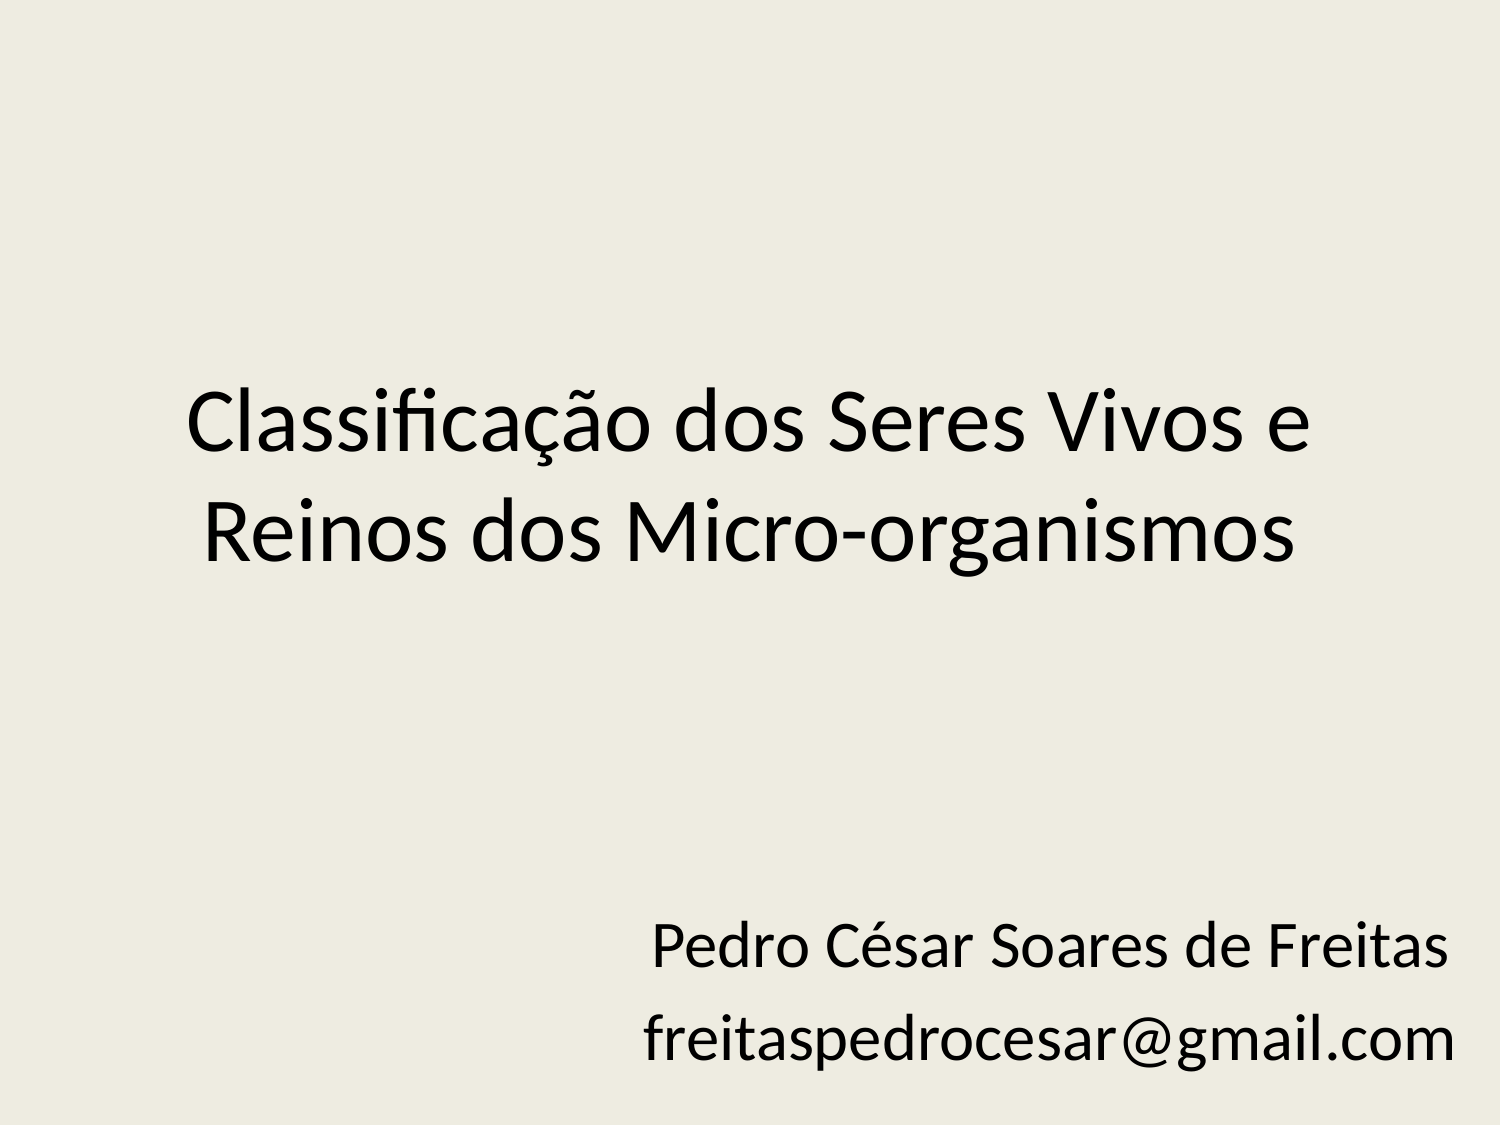

# Classificação dos Seres Vivos e Reinos dos Micro-organismos
Pedro César Soares de Freitas
freitaspedrocesar@gmail.com